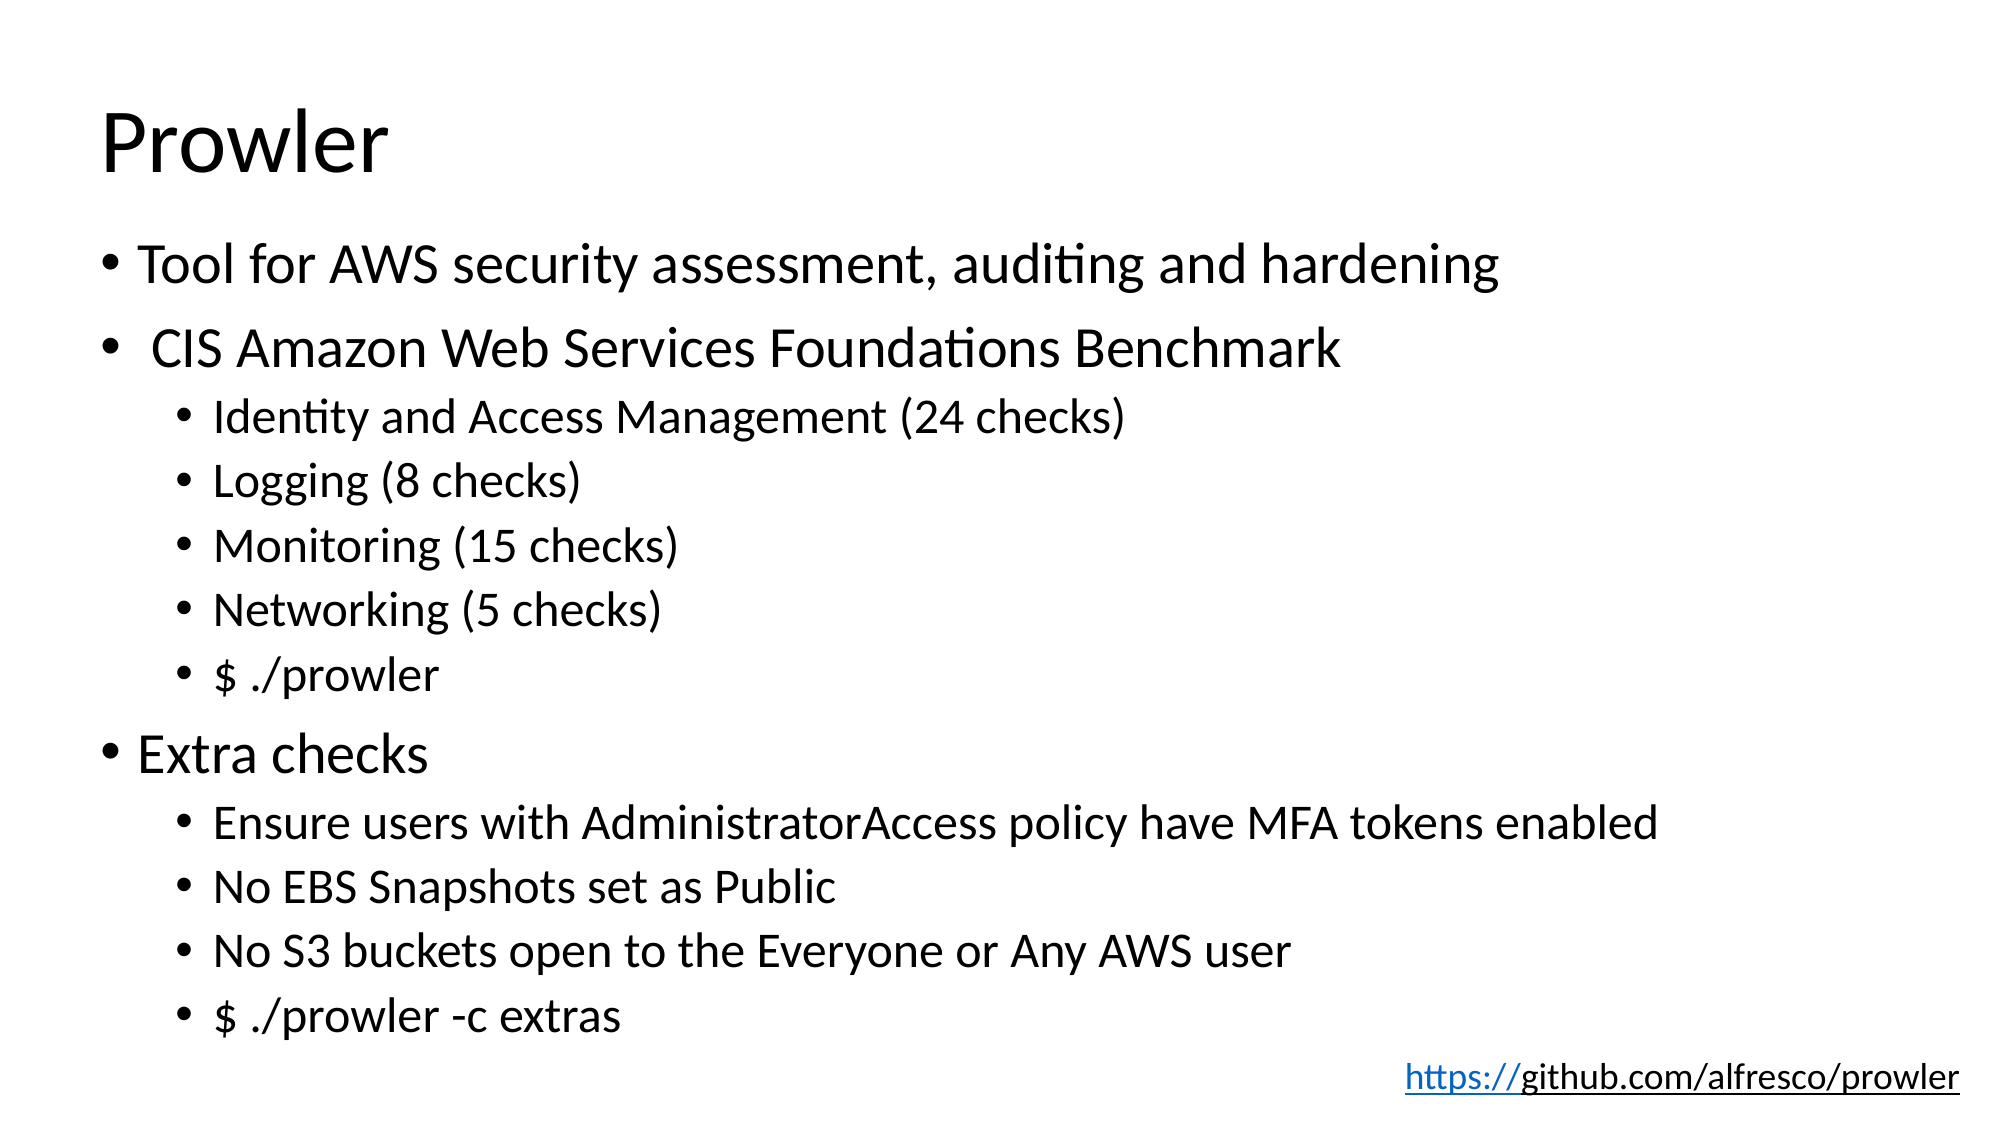

# Prowler
Tool for AWS security assessment, auditing and hardening
 CIS Amazon Web Services Foundations Benchmark
Identity and Access Management (24 checks)
Logging (8 checks)
Monitoring (15 checks)
Networking (5 checks)
$ ./prowler
Extra checks
Ensure users with AdministratorAccess policy have MFA tokens enabled
No EBS Snapshots set as Public
No S3 buckets open to the Everyone or Any AWS user
$ ./prowler -c extras

https://github.com/alfresco/prowler